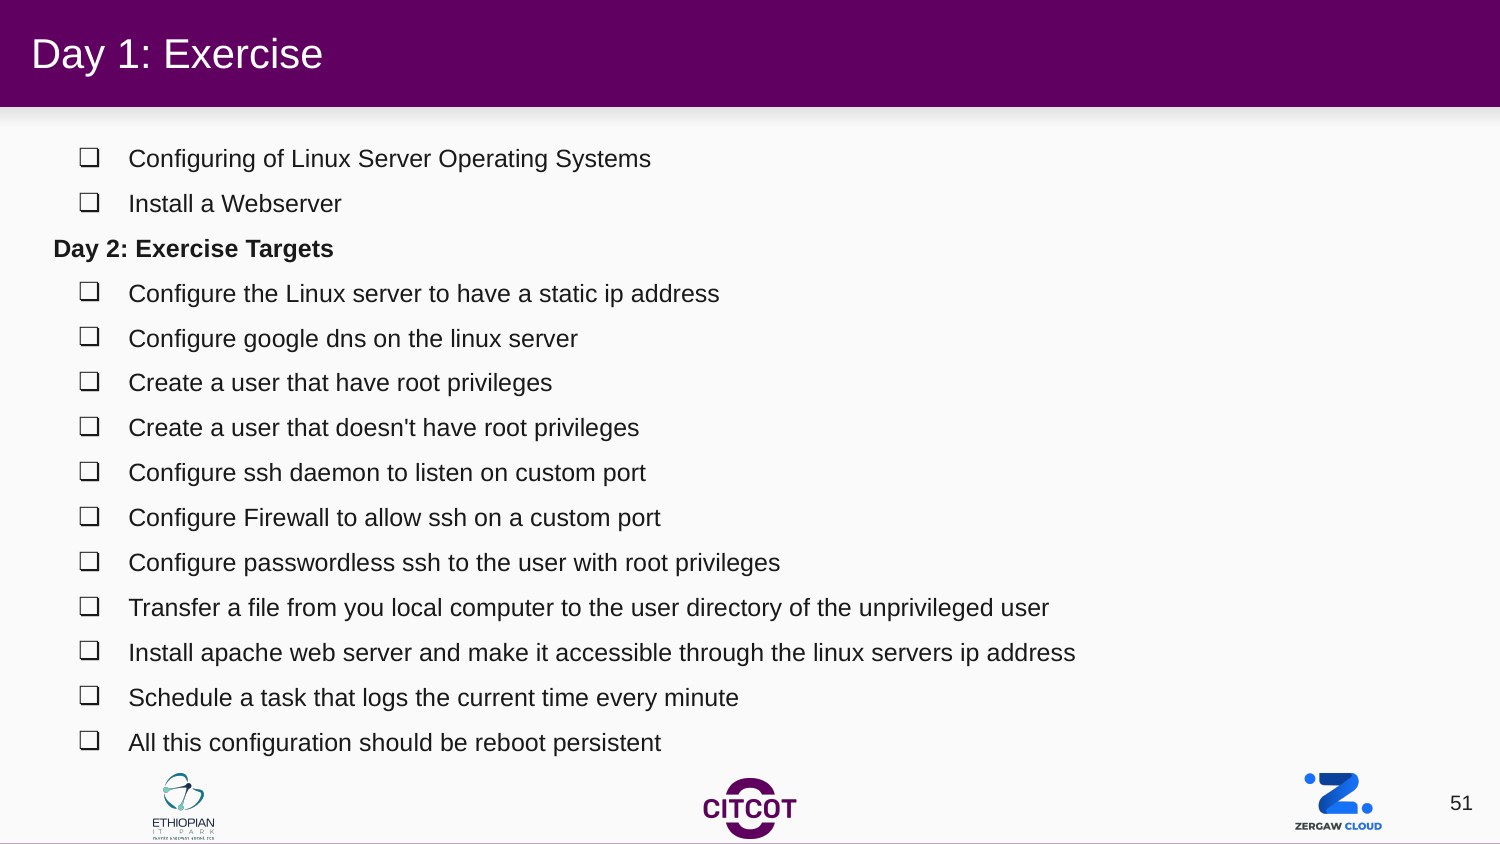

# Day 1: Exercise
Configuring of Linux Server Operating Systems
Install a Webserver
Day 2: Exercise Targets
Configure the Linux server to have a static ip address
Configure google dns on the linux server
Create a user that have root privileges
Create a user that doesn't have root privileges
Configure ssh daemon to listen on custom port
Configure Firewall to allow ssh on a custom port
Configure passwordless ssh to the user with root privileges
Transfer a file from you local computer to the user directory of the unprivileged user
Install apache web server and make it accessible through the linux servers ip address
Schedule a task that logs the current time every minute
All this configuration should be reboot persistent
51